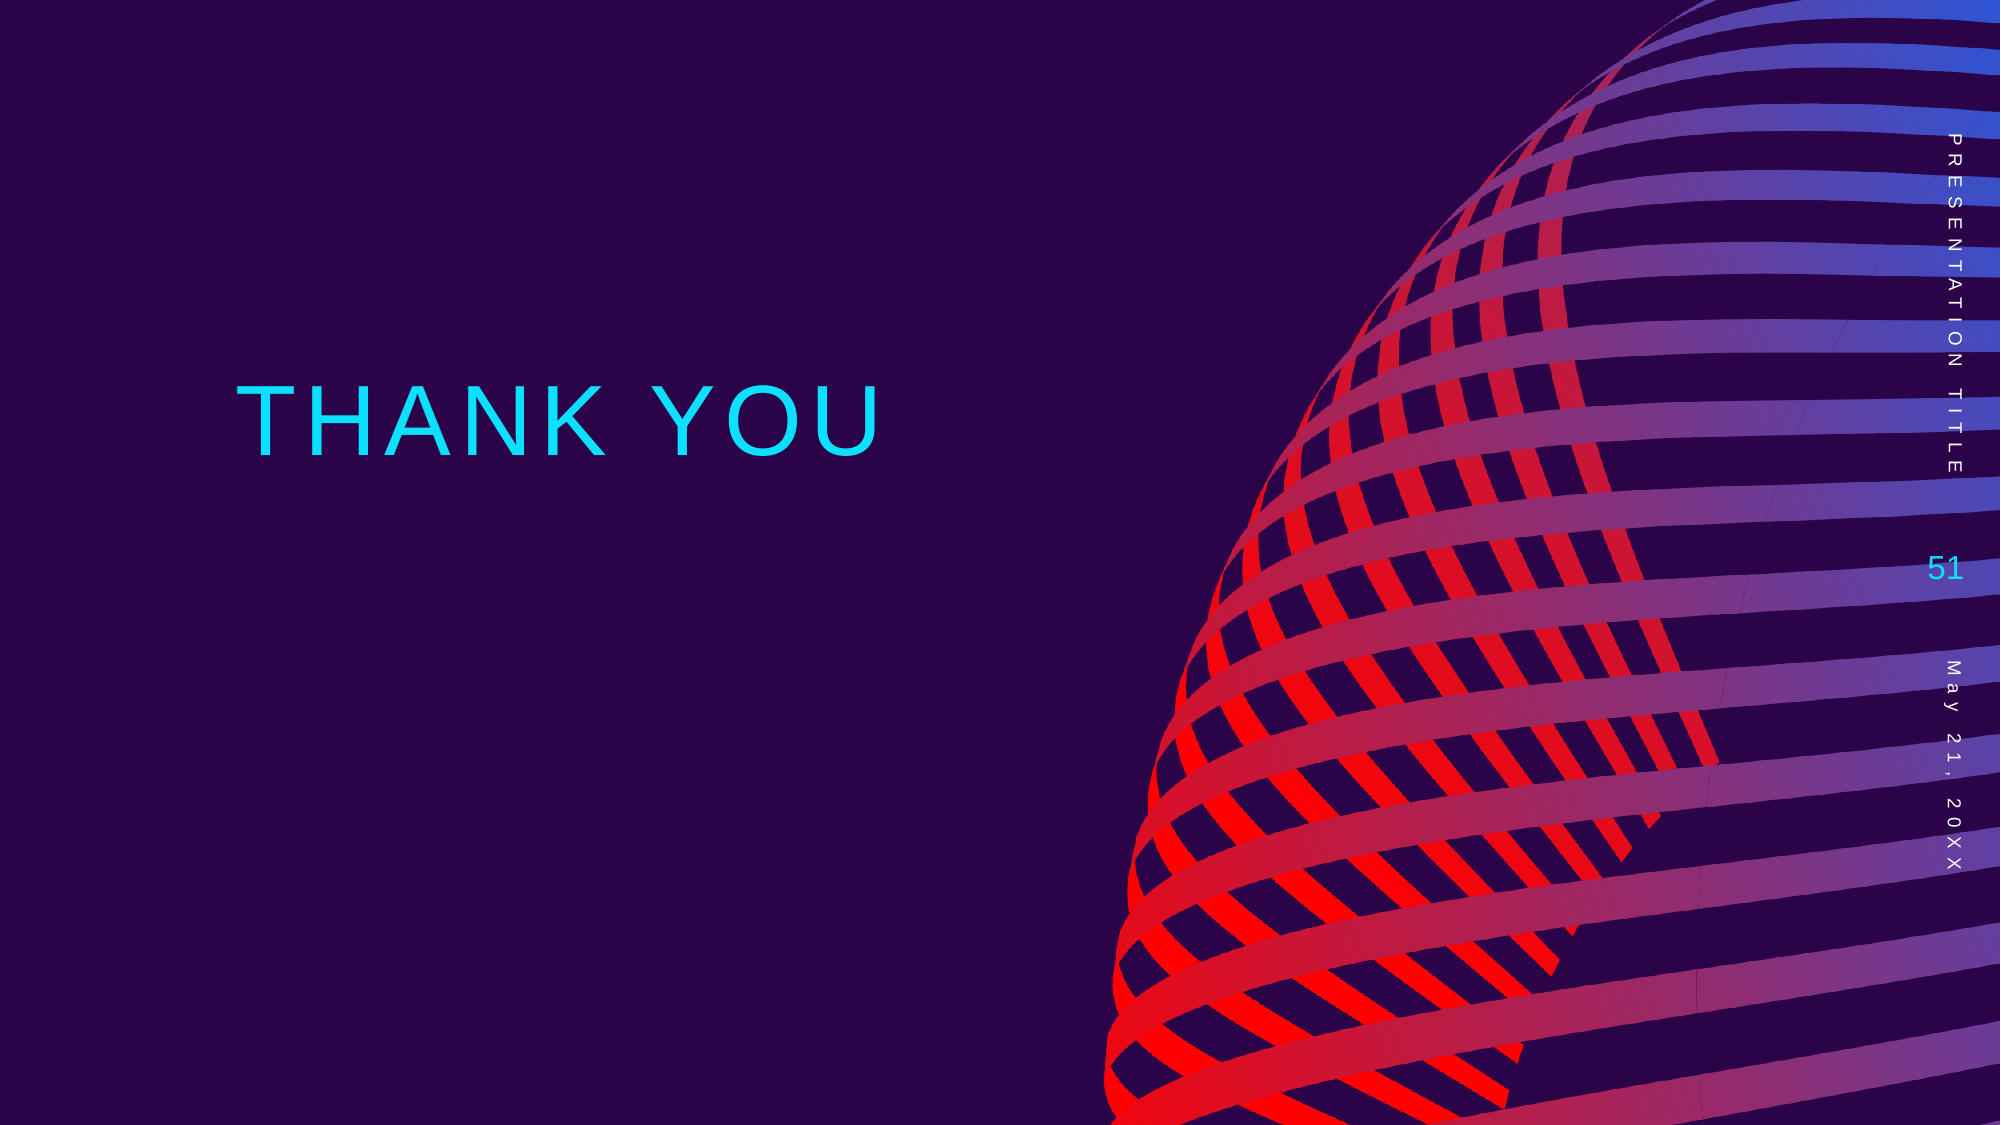

# Thank you
PRESENTATION TITLE
51
May 21, 20XX